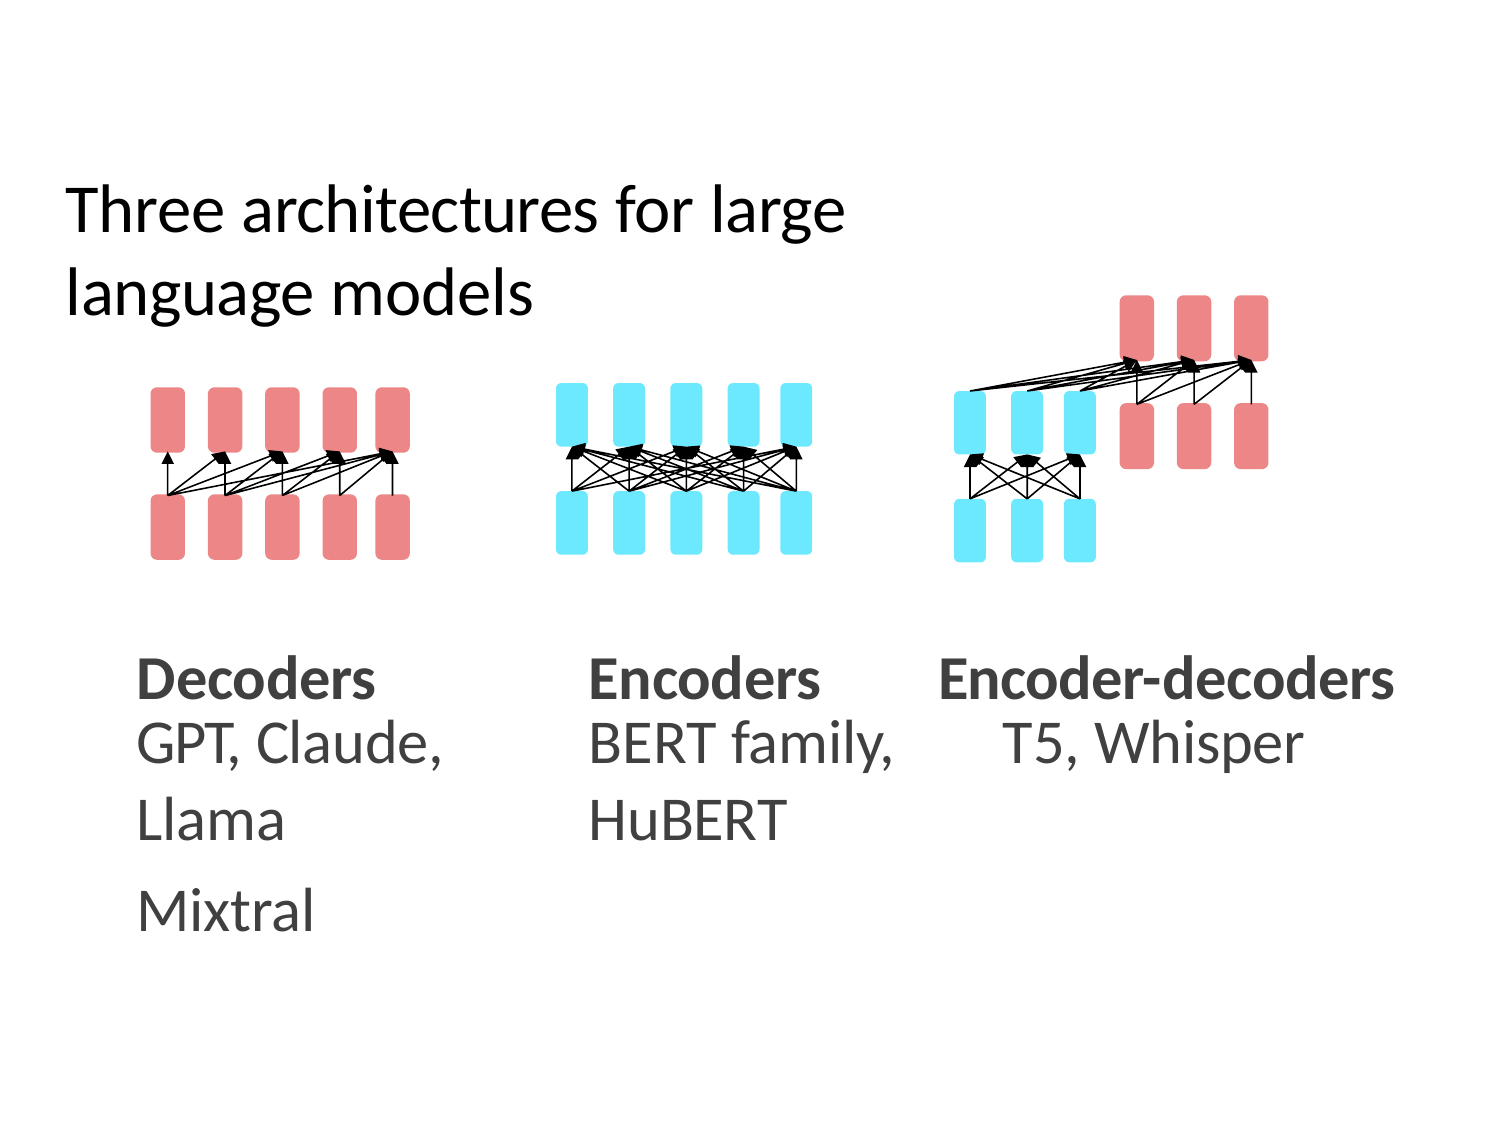

# Three architectures for large language models

| Decoders | Encoders | Encoder-decoders |
| --- | --- | --- |
| GPT, Claude, Llama | BERT family, HuBERT | T5, Whisper |
| Mixtral |  |  |